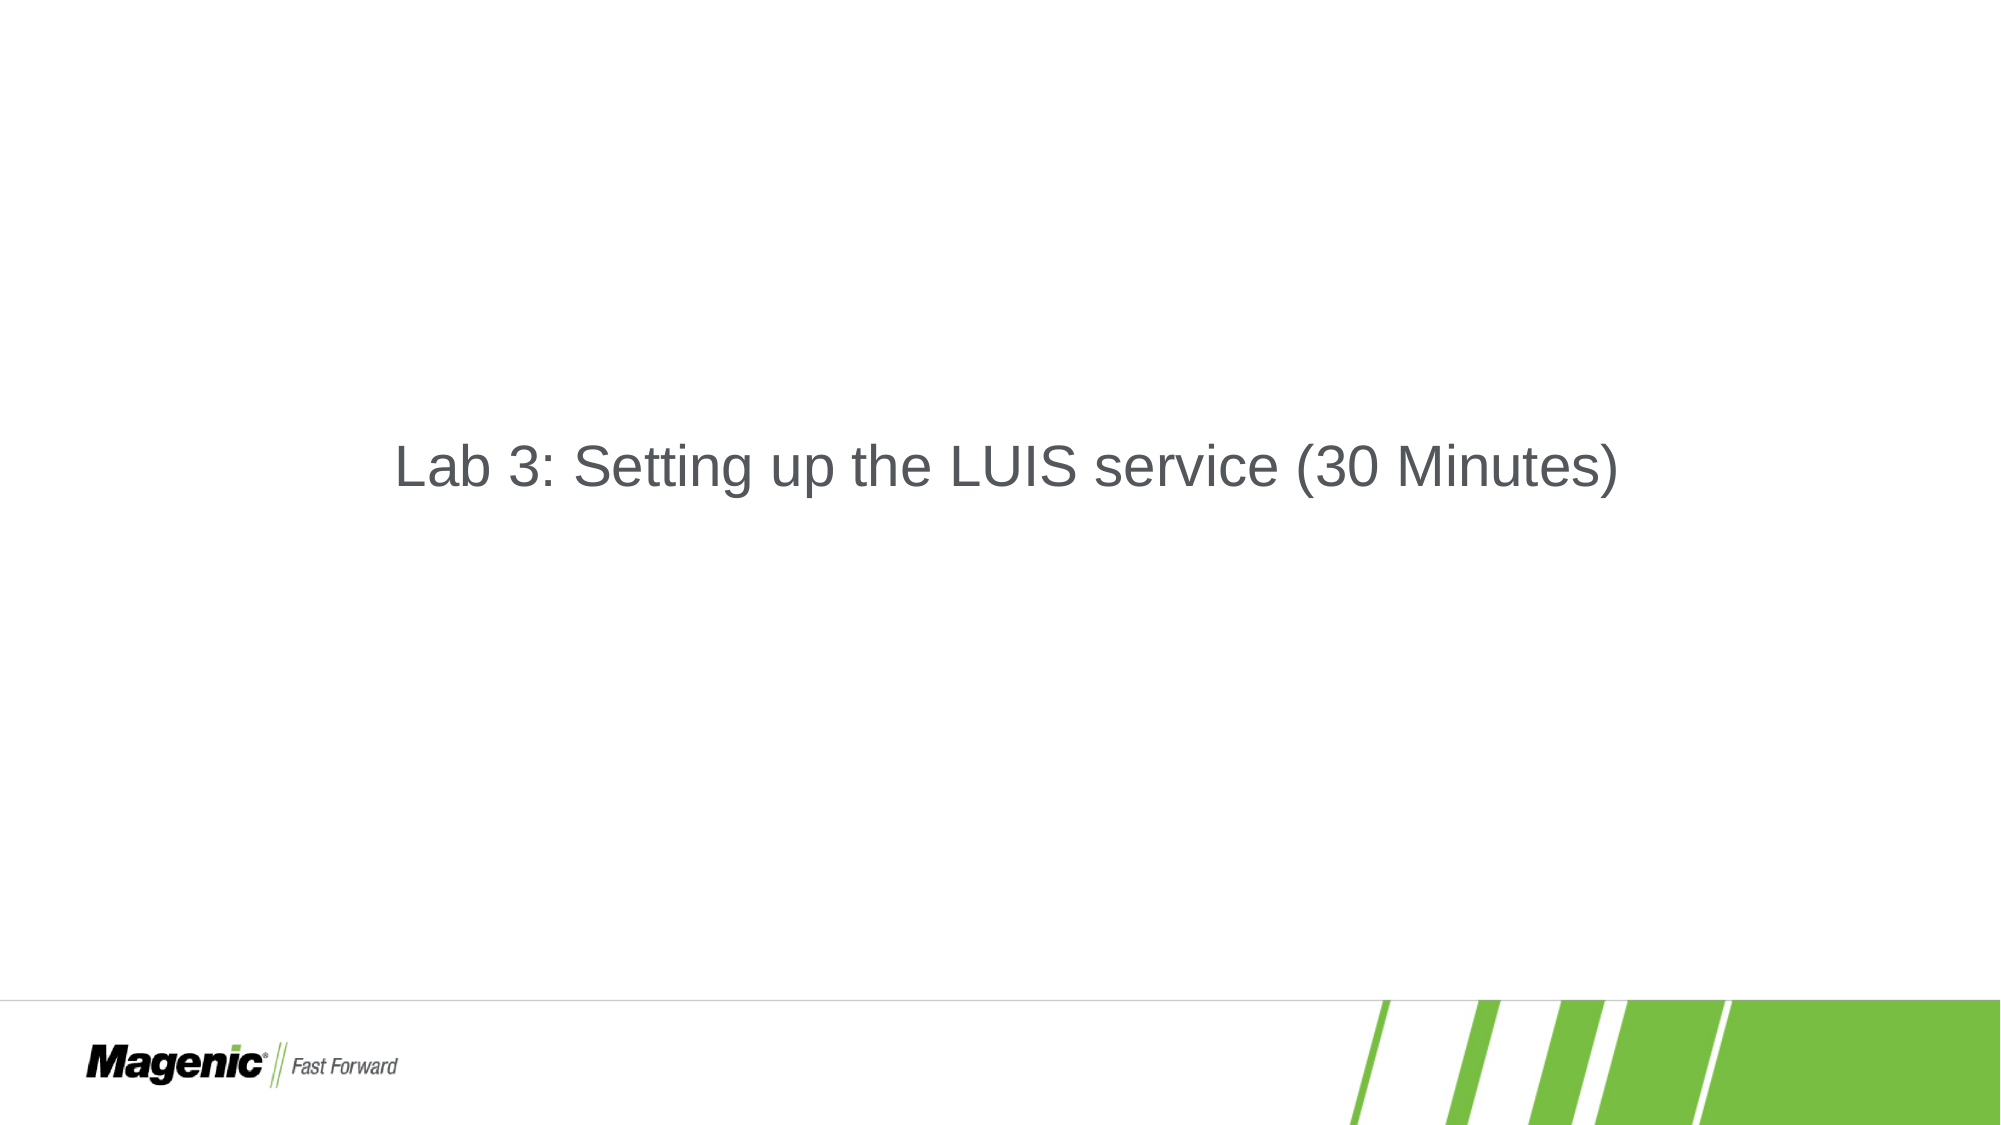

#
Lab 3: Setting up the LUIS service (30 Minutes)